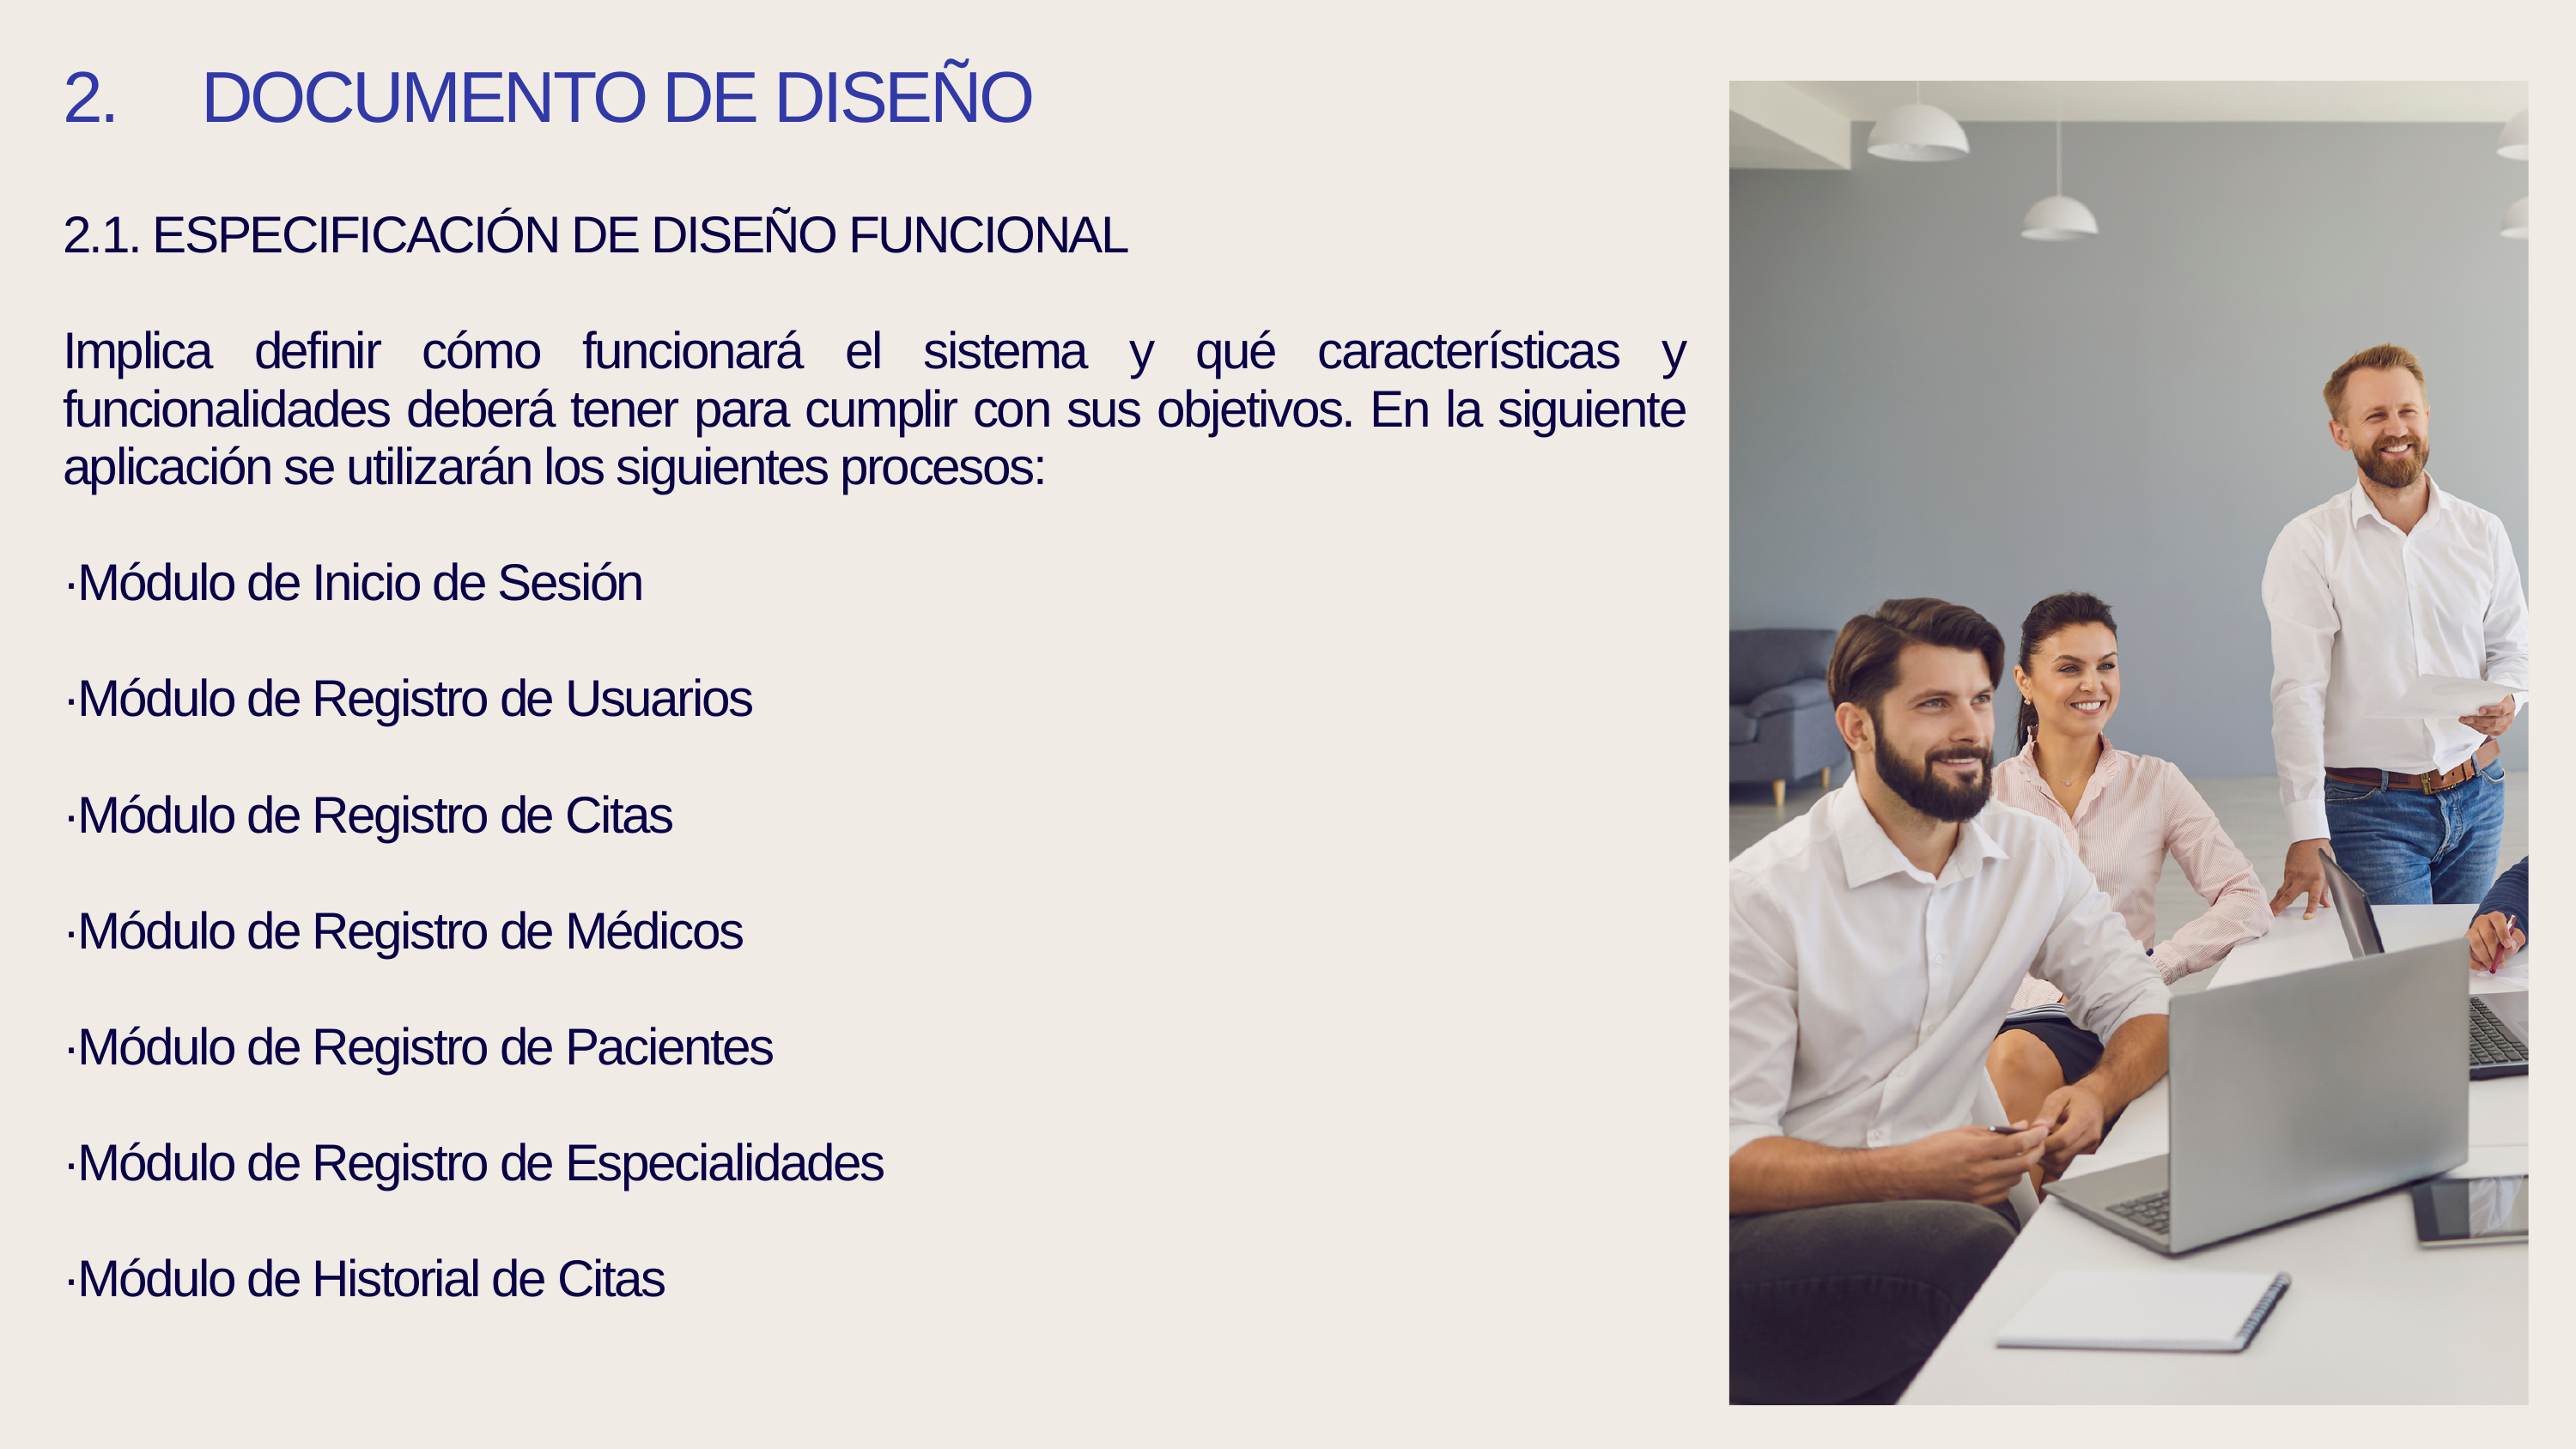

2.     DOCUMENTO DE DISEÑO

2.1. ESPECIFICACIÓN DE DISEÑO FUNCIONAL

Implica definir cómo funcionará el sistema y qué características y funcionalidades deberá tener para cumplir con sus objetivos. En la siguiente aplicación se utilizarán los siguientes procesos:

·Módulo de Inicio de Sesión

·Módulo de Registro de Usuarios

·Módulo de Registro de Citas

·Módulo de Registro de Médicos

·Módulo de Registro de Pacientes

·Módulo de Registro de Especialidades

·Módulo de Historial de Citas